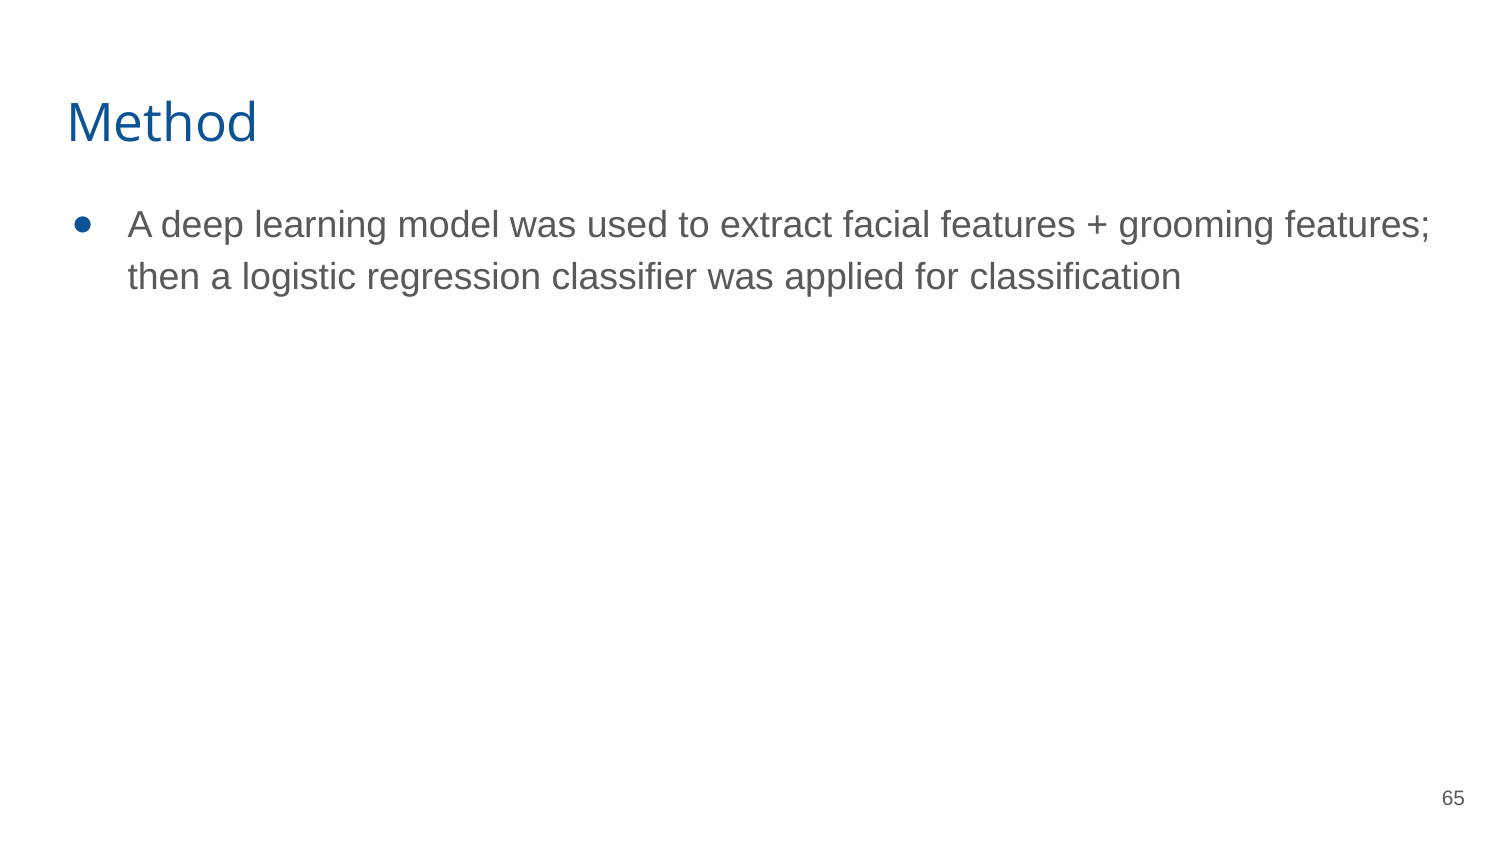

# Method
A deep learning model was used to extract facial features + grooming features; then a logistic regression classifier was applied for classification

65